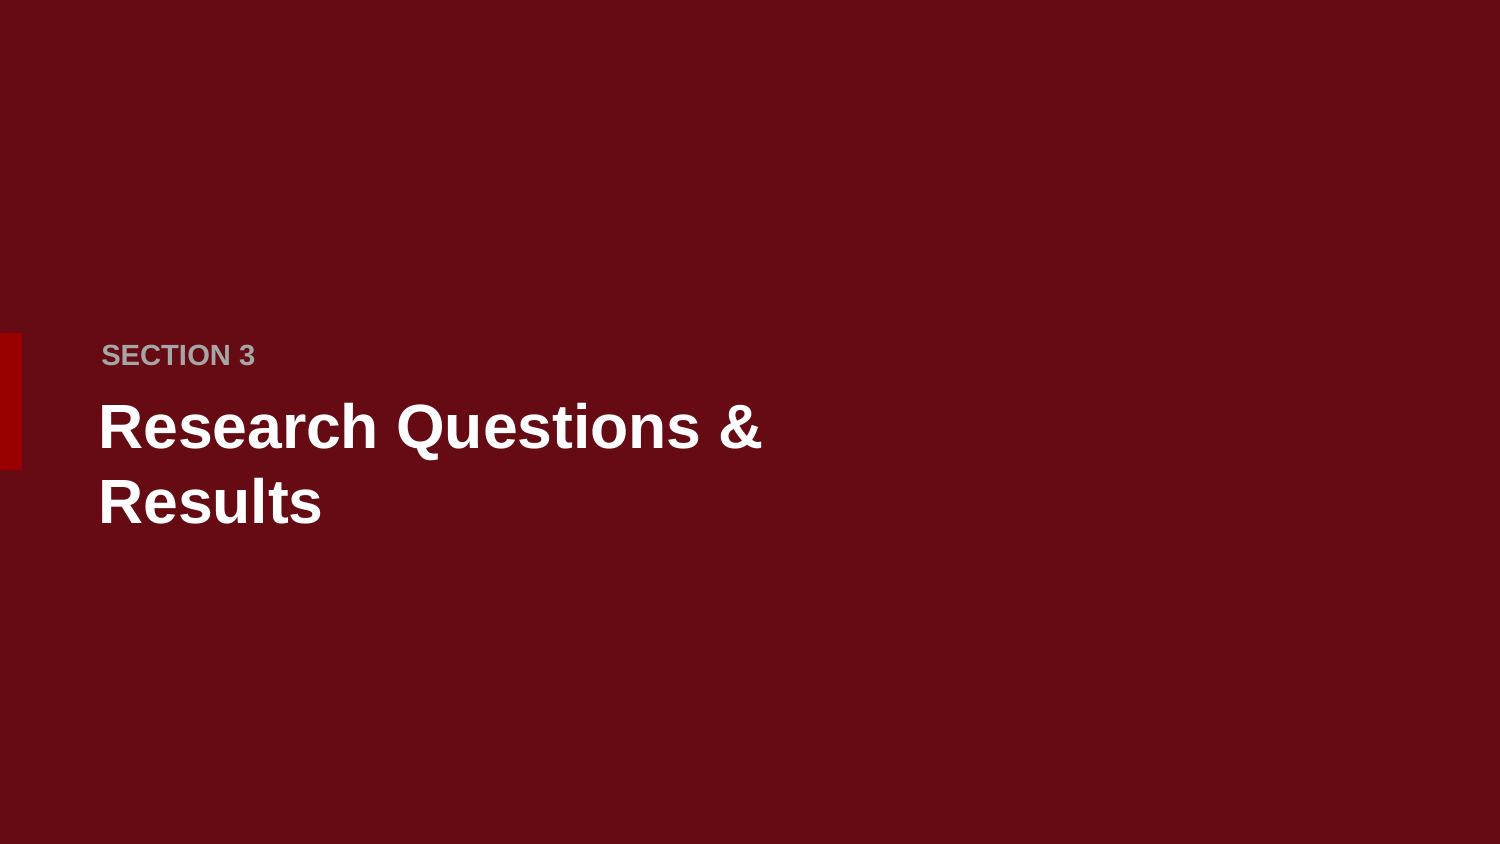

SECTION 3
# Research Questions & Results